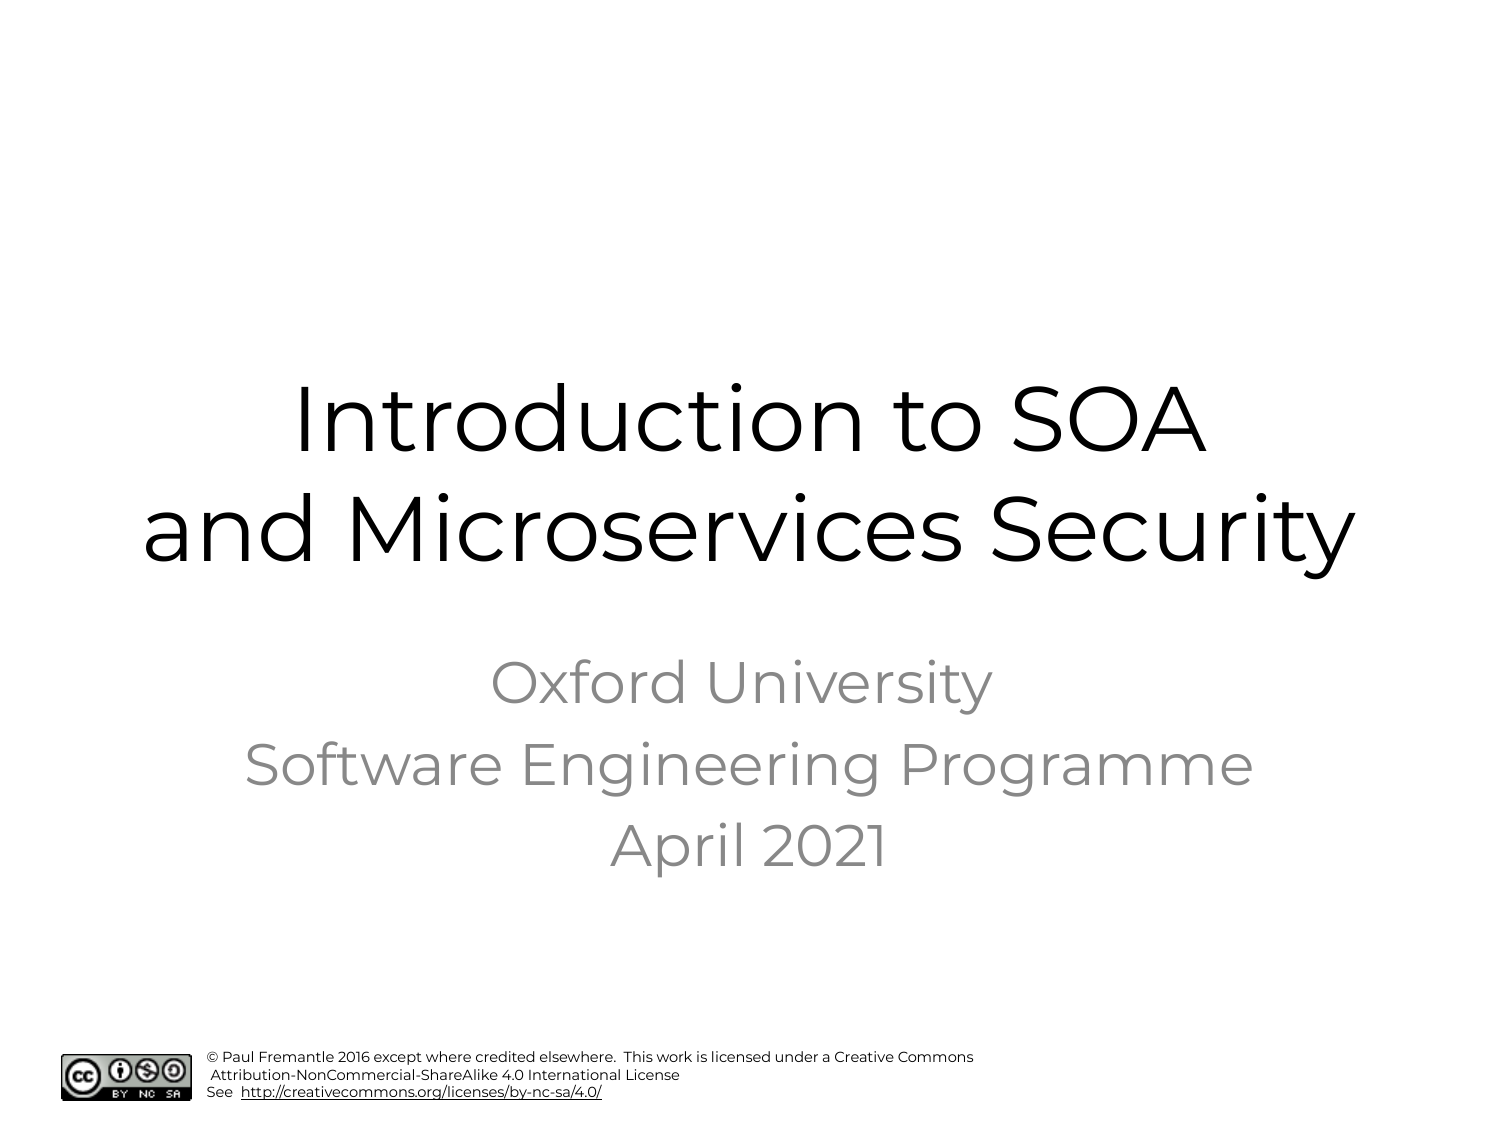

# Introduction to SOA and Microservices Security
Oxford University
Software Engineering Programme
April 2021